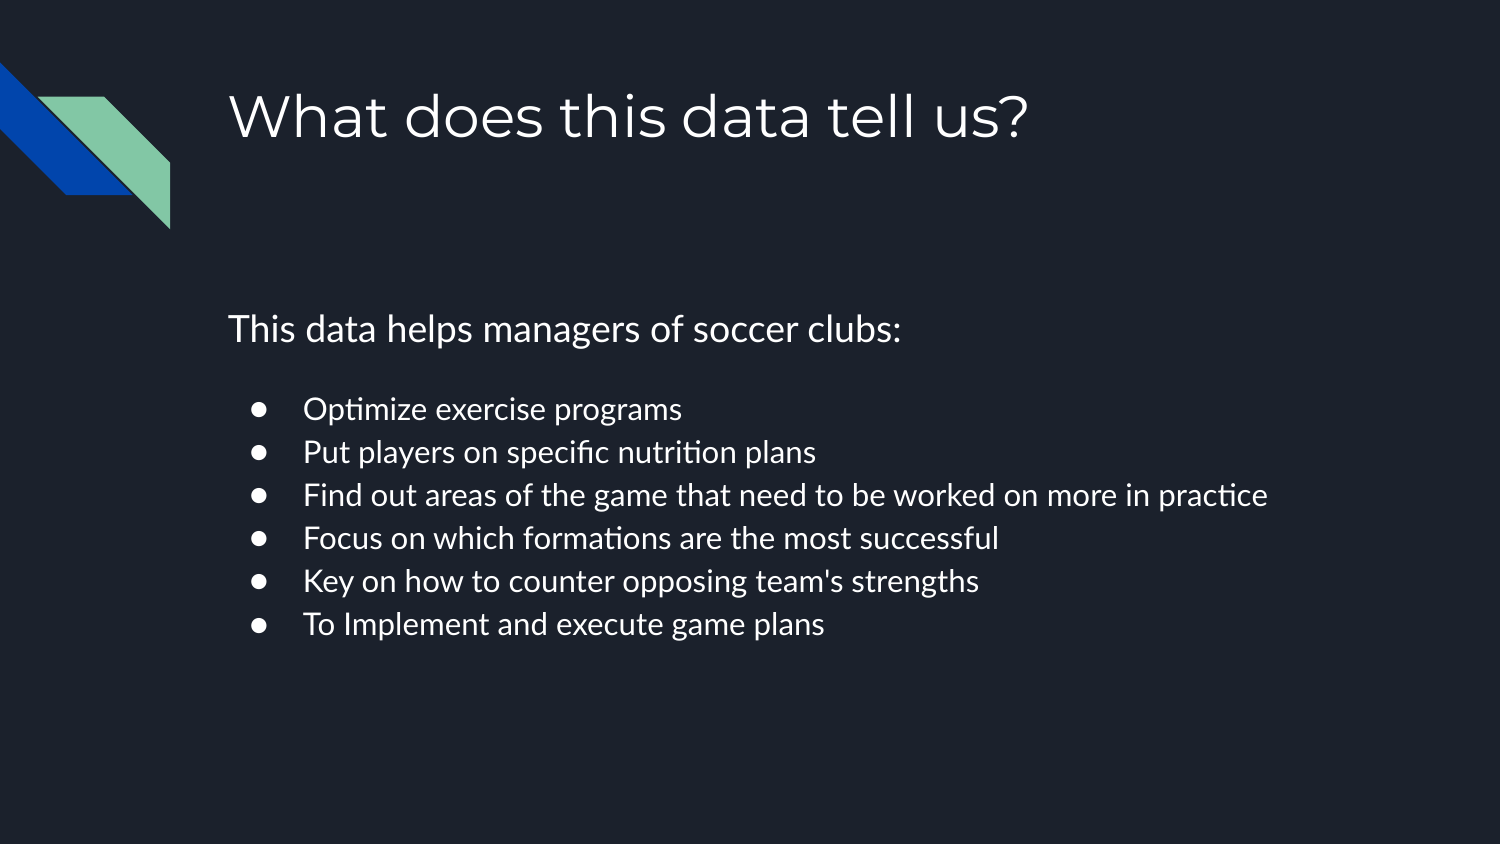

# What does this data tell us?
This data helps managers of soccer clubs:
Optimize exercise programs
Put players on specific nutrition plans
Find out areas of the game that need to be worked on more in practice
Focus on which formations are the most successful
Key on how to counter opposing team's strengths
To Implement and execute game plans